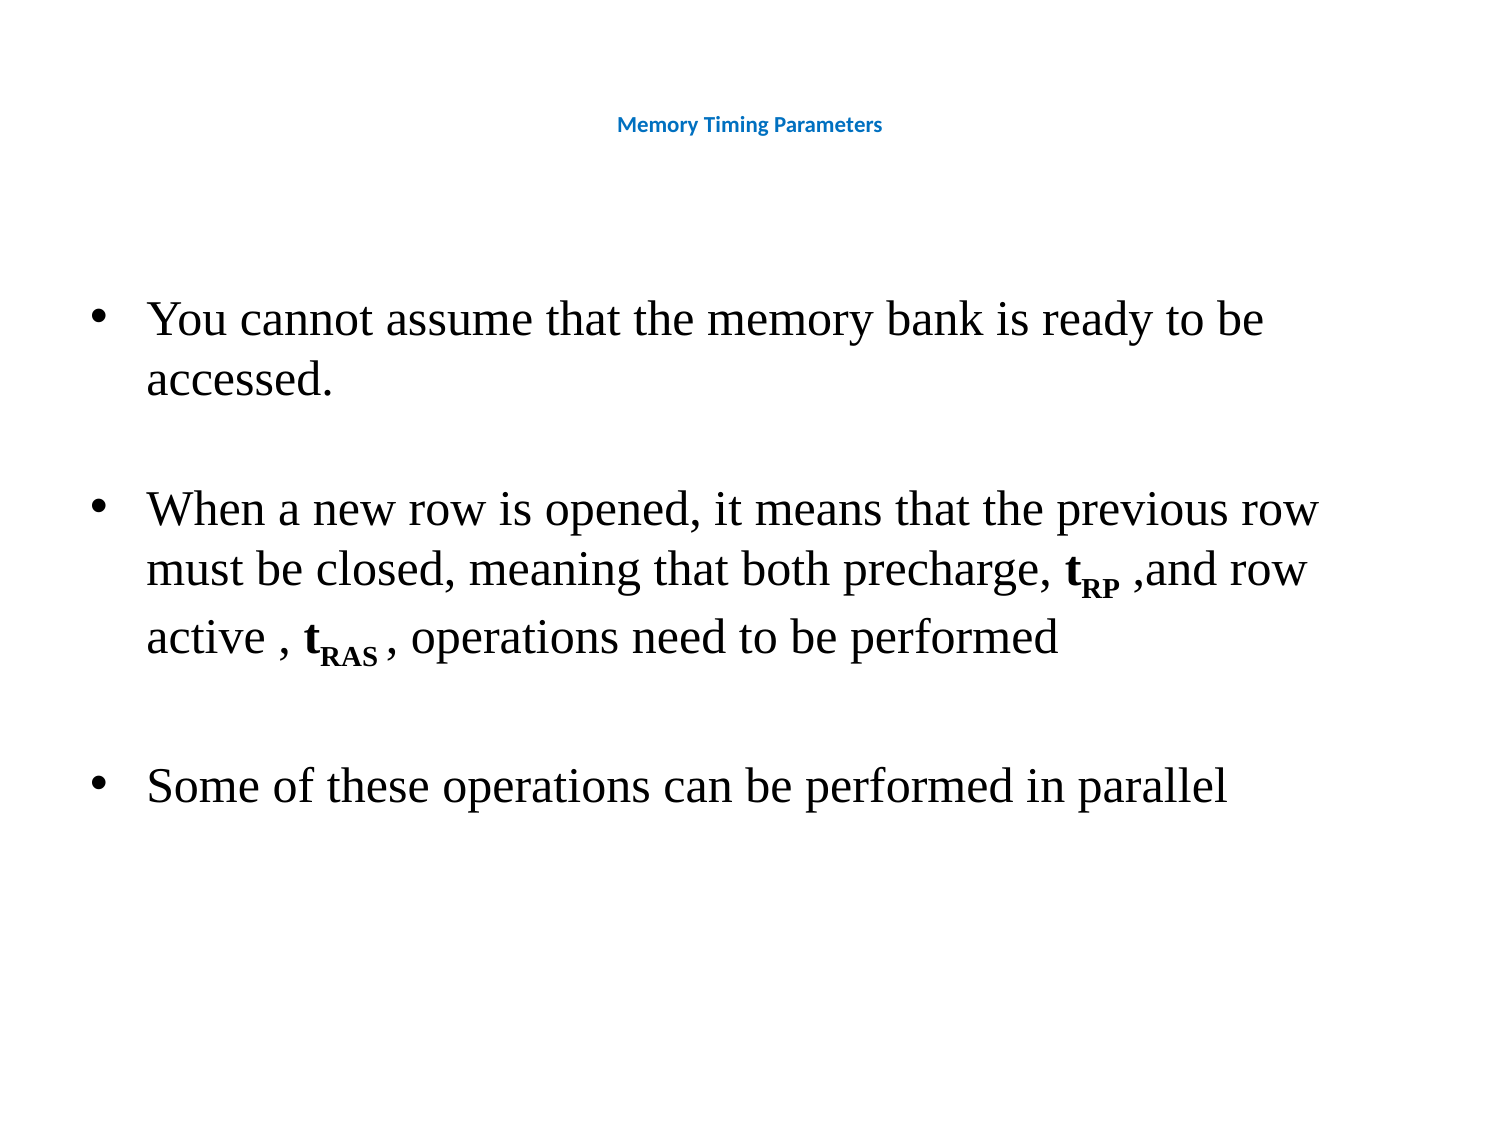

# Memory Timing Parameters

You cannot assume that the memory bank is ready to be accessed.
When a new row is opened, it means that the previous row must be closed, meaning that both precharge, tRP ,and row active , tRAS , operations need to be performed

Some of these operations can be performed in parallel